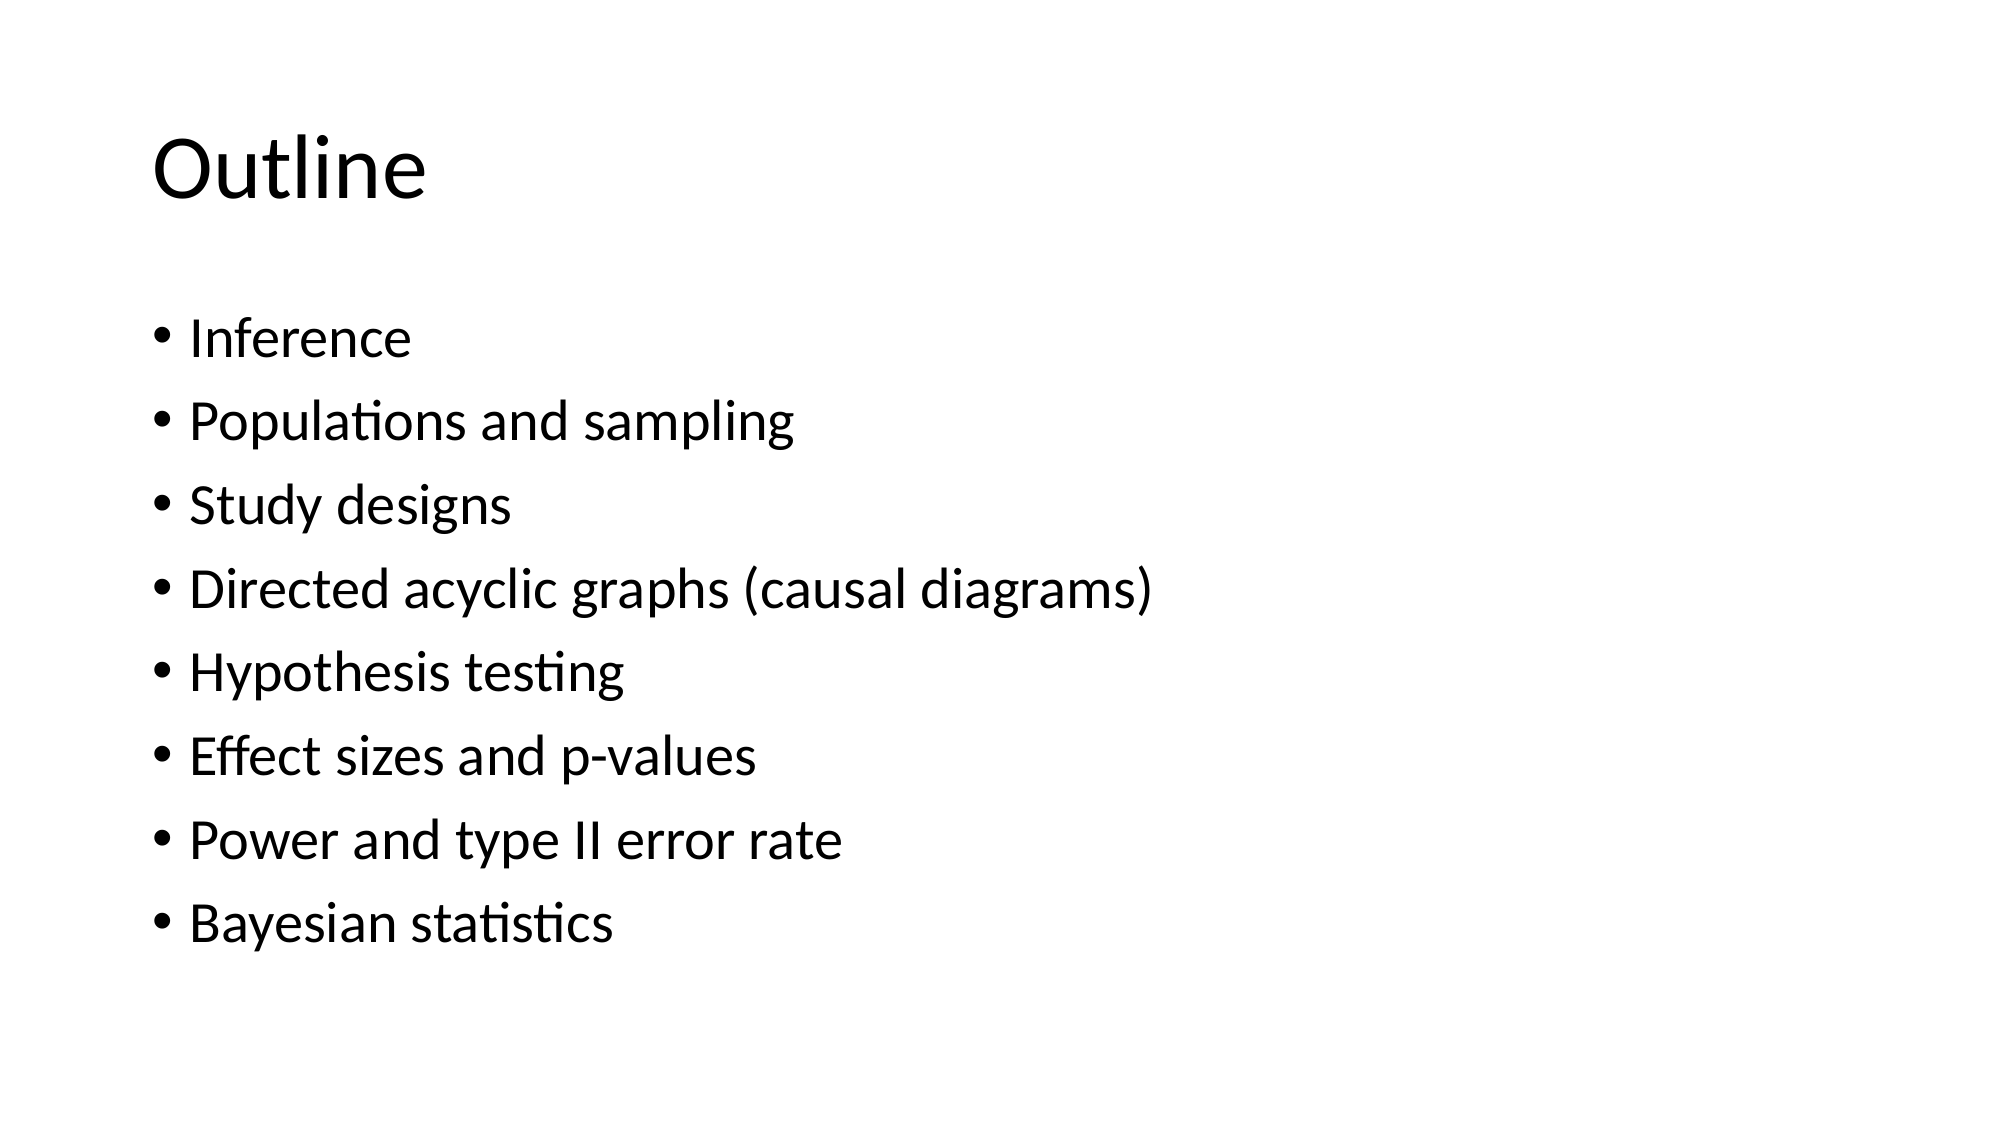

# Outline
Inference
Populations and sampling
Study designs
Directed acyclic graphs (causal diagrams)
Hypothesis testing
Effect sizes and p-values
Power and type II error rate
Bayesian statistics